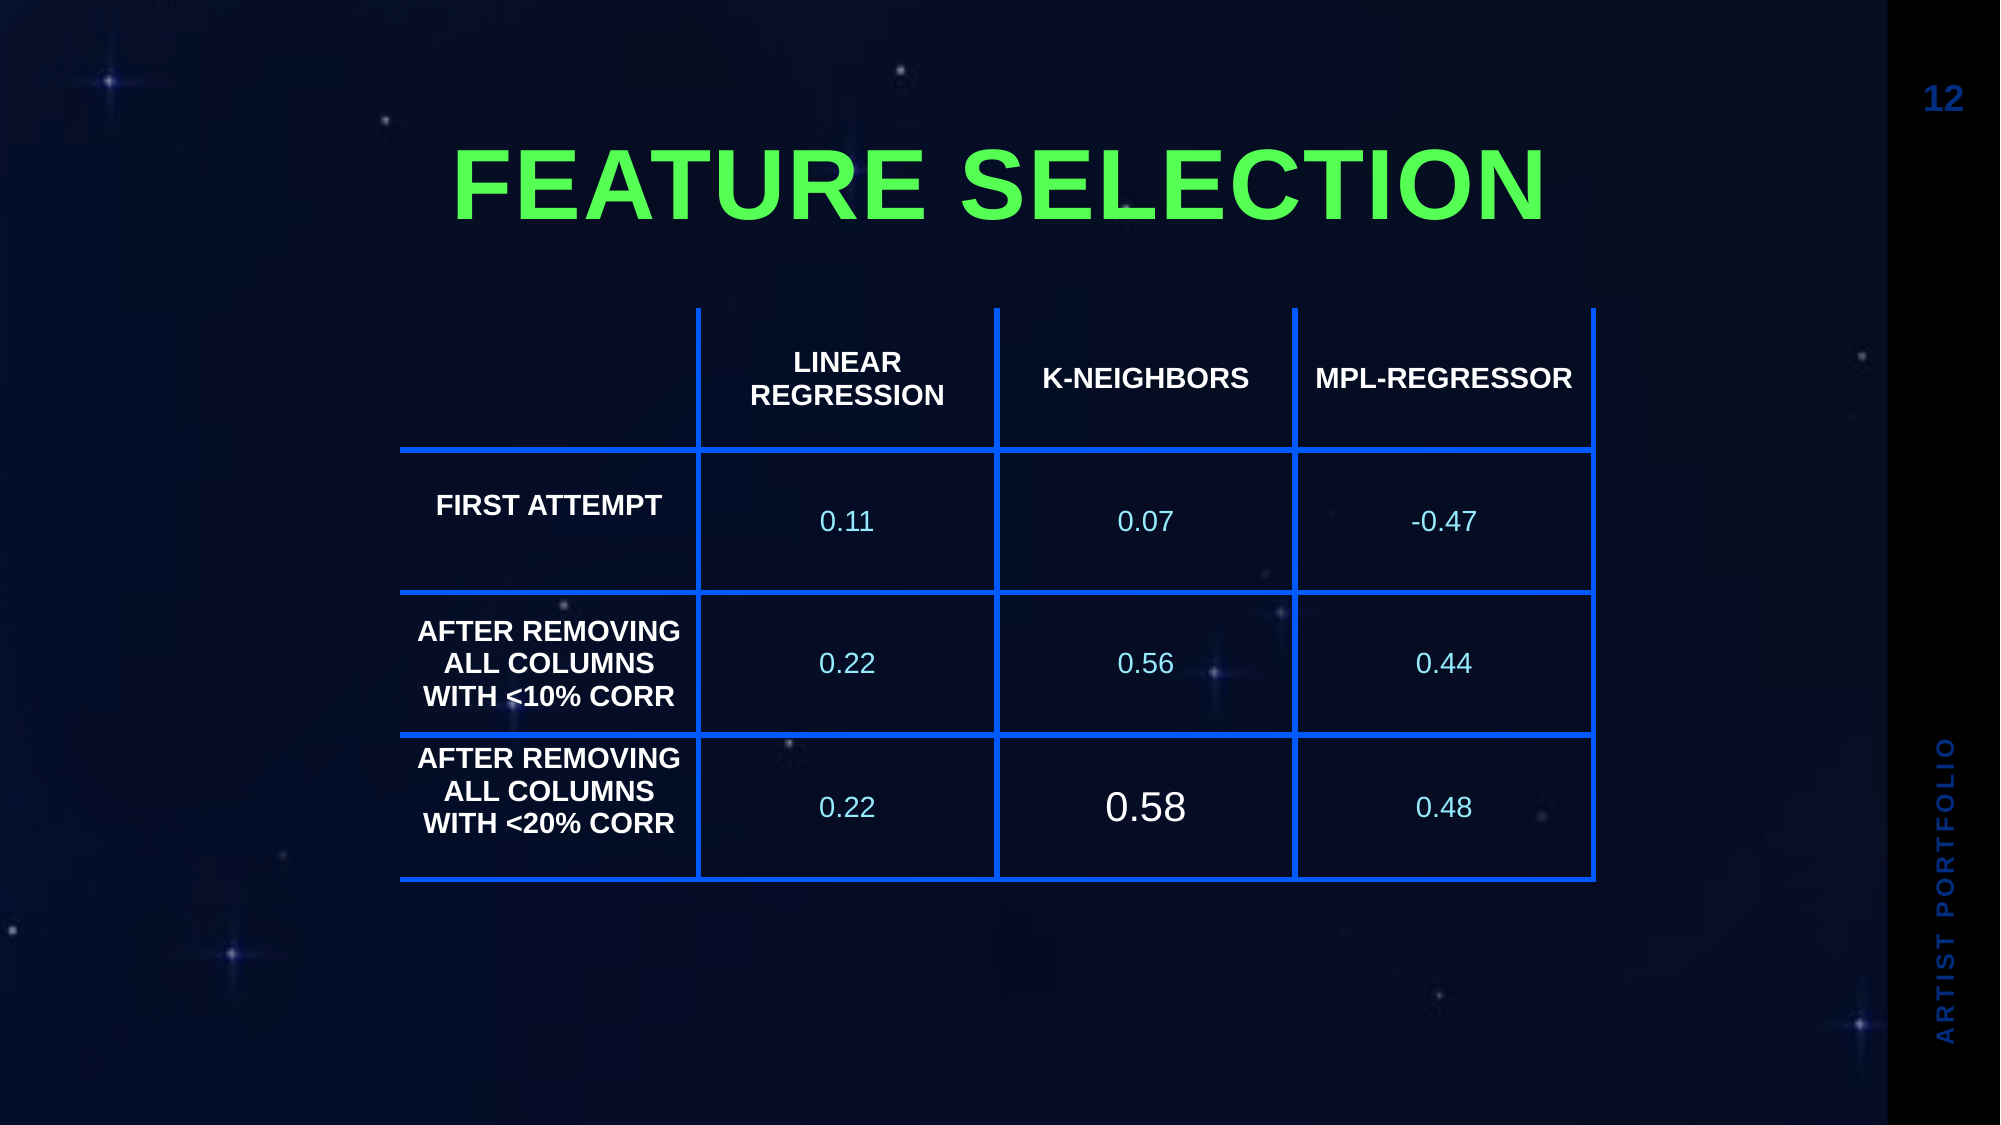

12
# Feature selection
|  | Linear Regression | K-Neighbors | MPL-Regressor |
| --- | --- | --- | --- |
| First attempt | 0.11 | 0.07 | -0.47 |
| After removing all columns with <10% corr | 0.22 | 0.56 | 0.44 |
| After removing all columns with <20% corr | 0.22 | 0.58 | 0.48 |
Artist portfolio